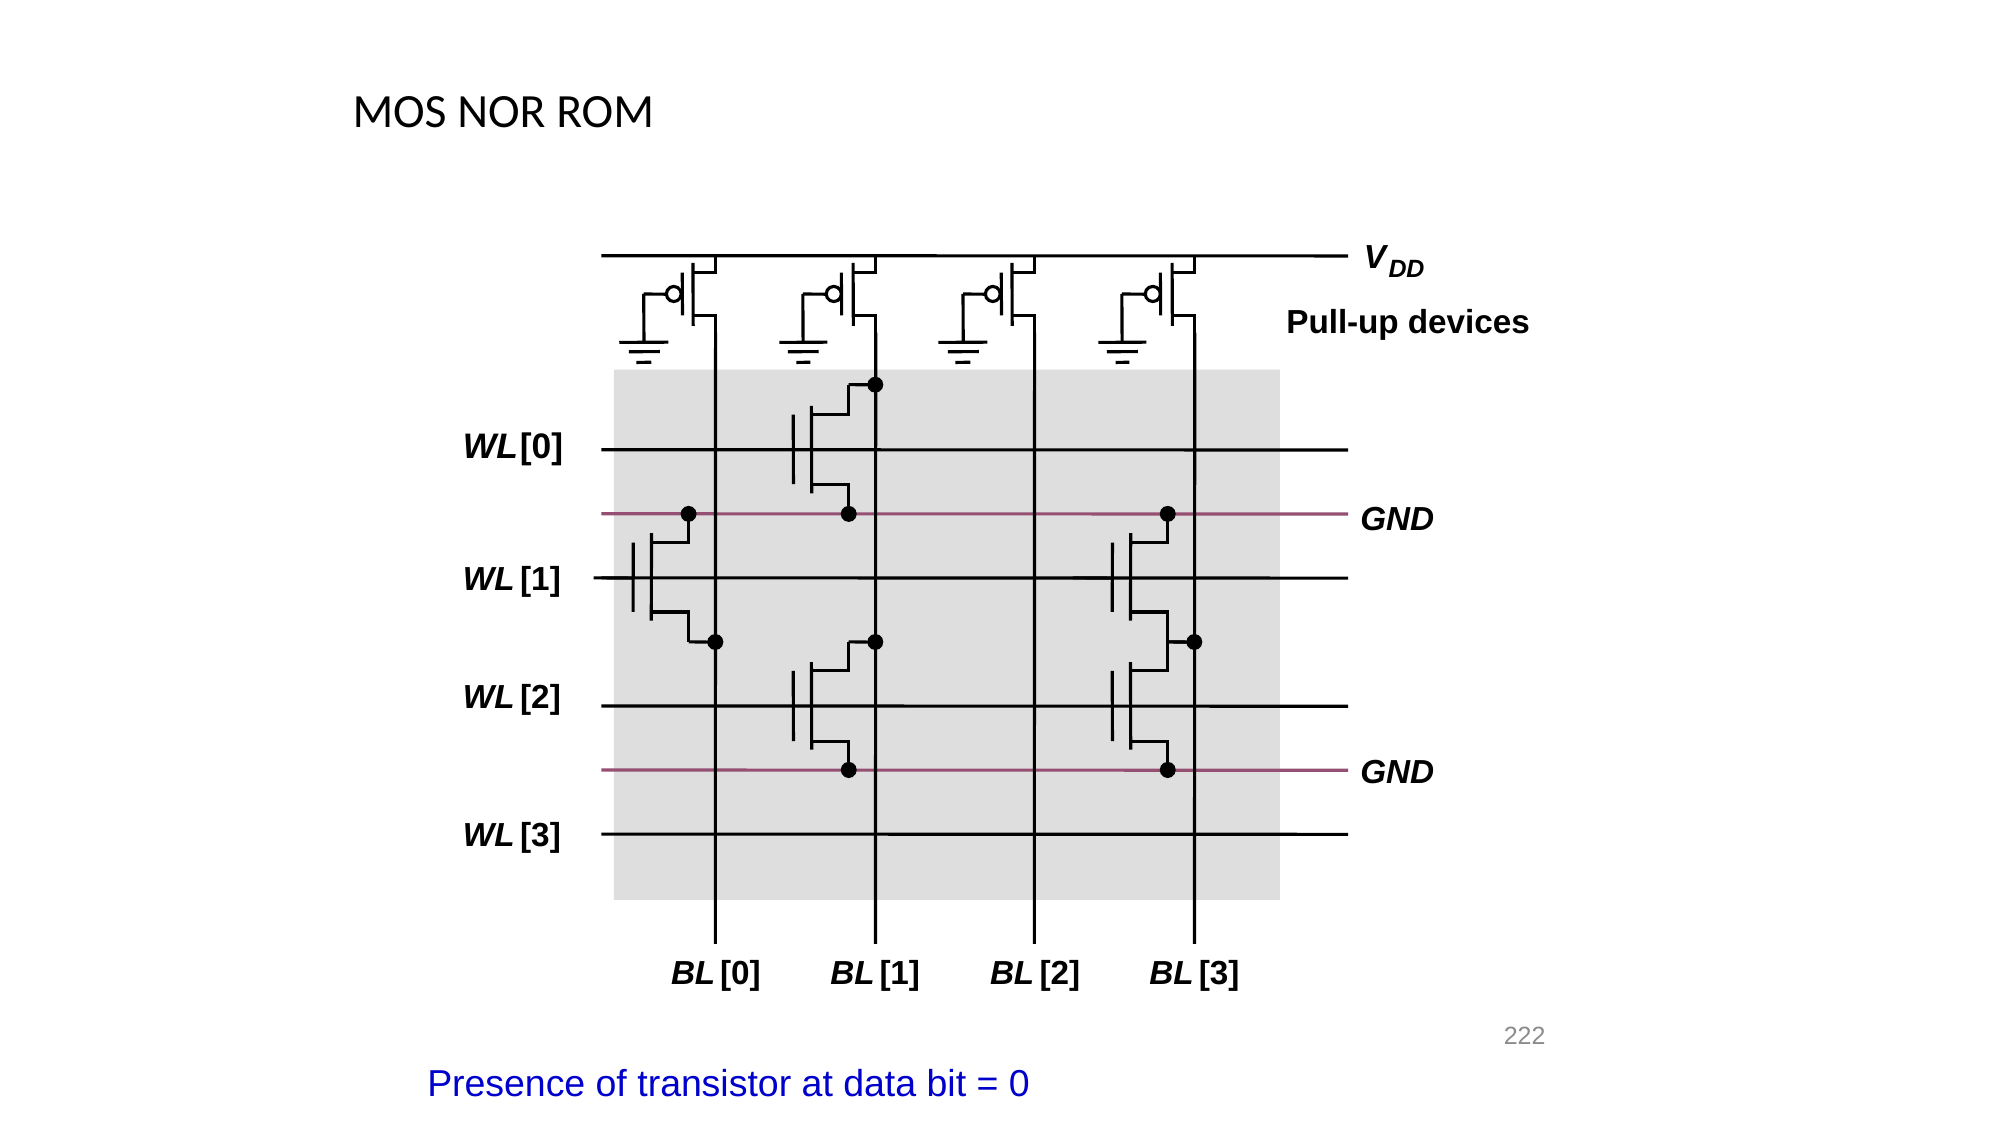

# MOS NOR ROM
V
DD

Pull-up devices

WL
[0]

GND

WL
[1]

WL
[2]

GND

WL
[3]

BL
[0]
BL
[1]
BL
[2]
BL
[3]
222
Presence of transistor at data bit = 0